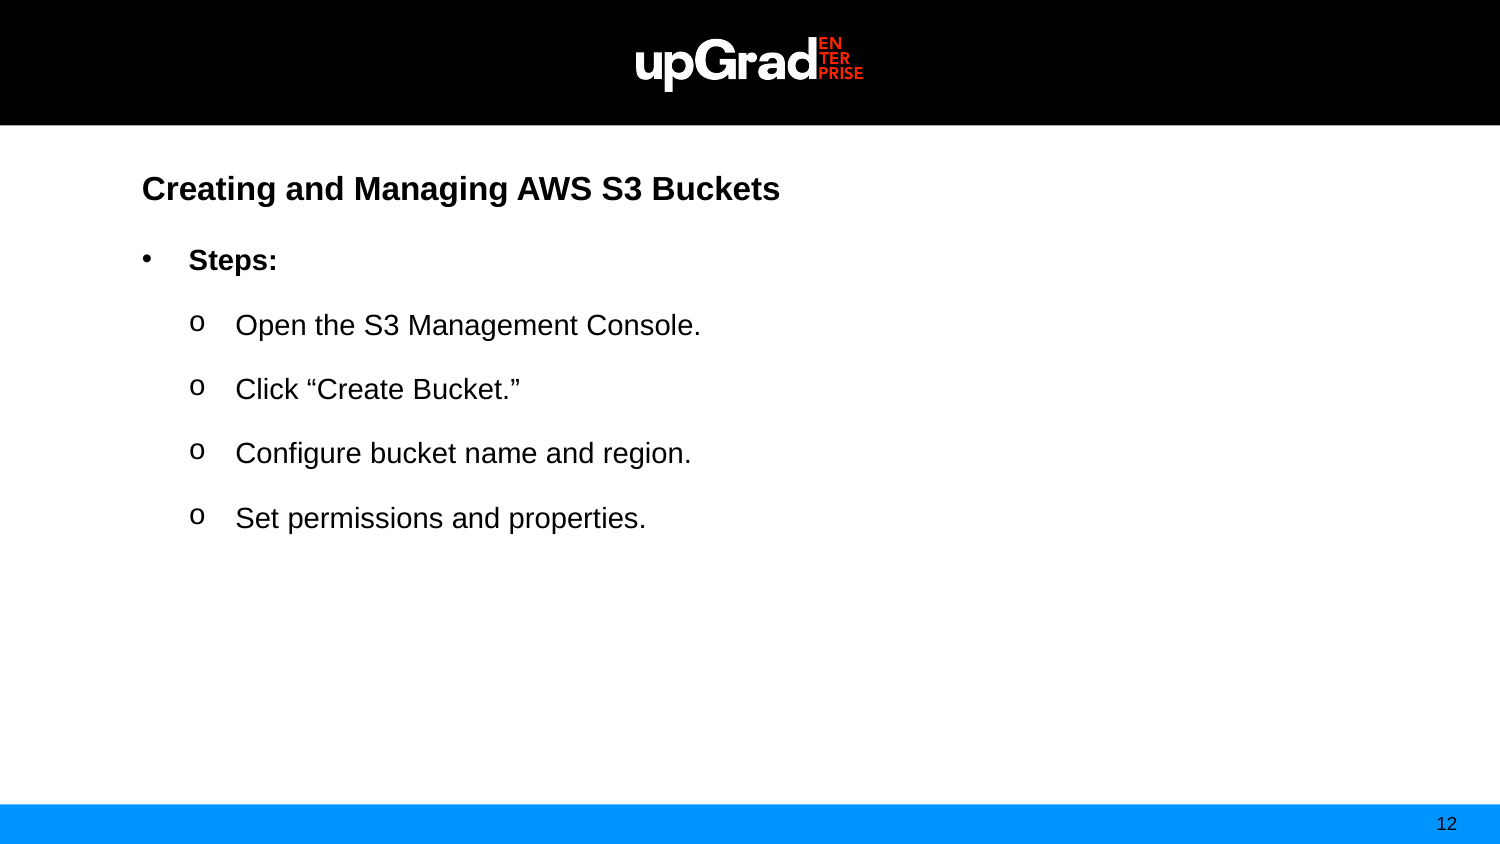

Creating and Managing AWS S3 Buckets
Steps:
Open the S3 Management Console.
Click “Create Bucket.”
Configure bucket name and region.
Set permissions and properties.
12